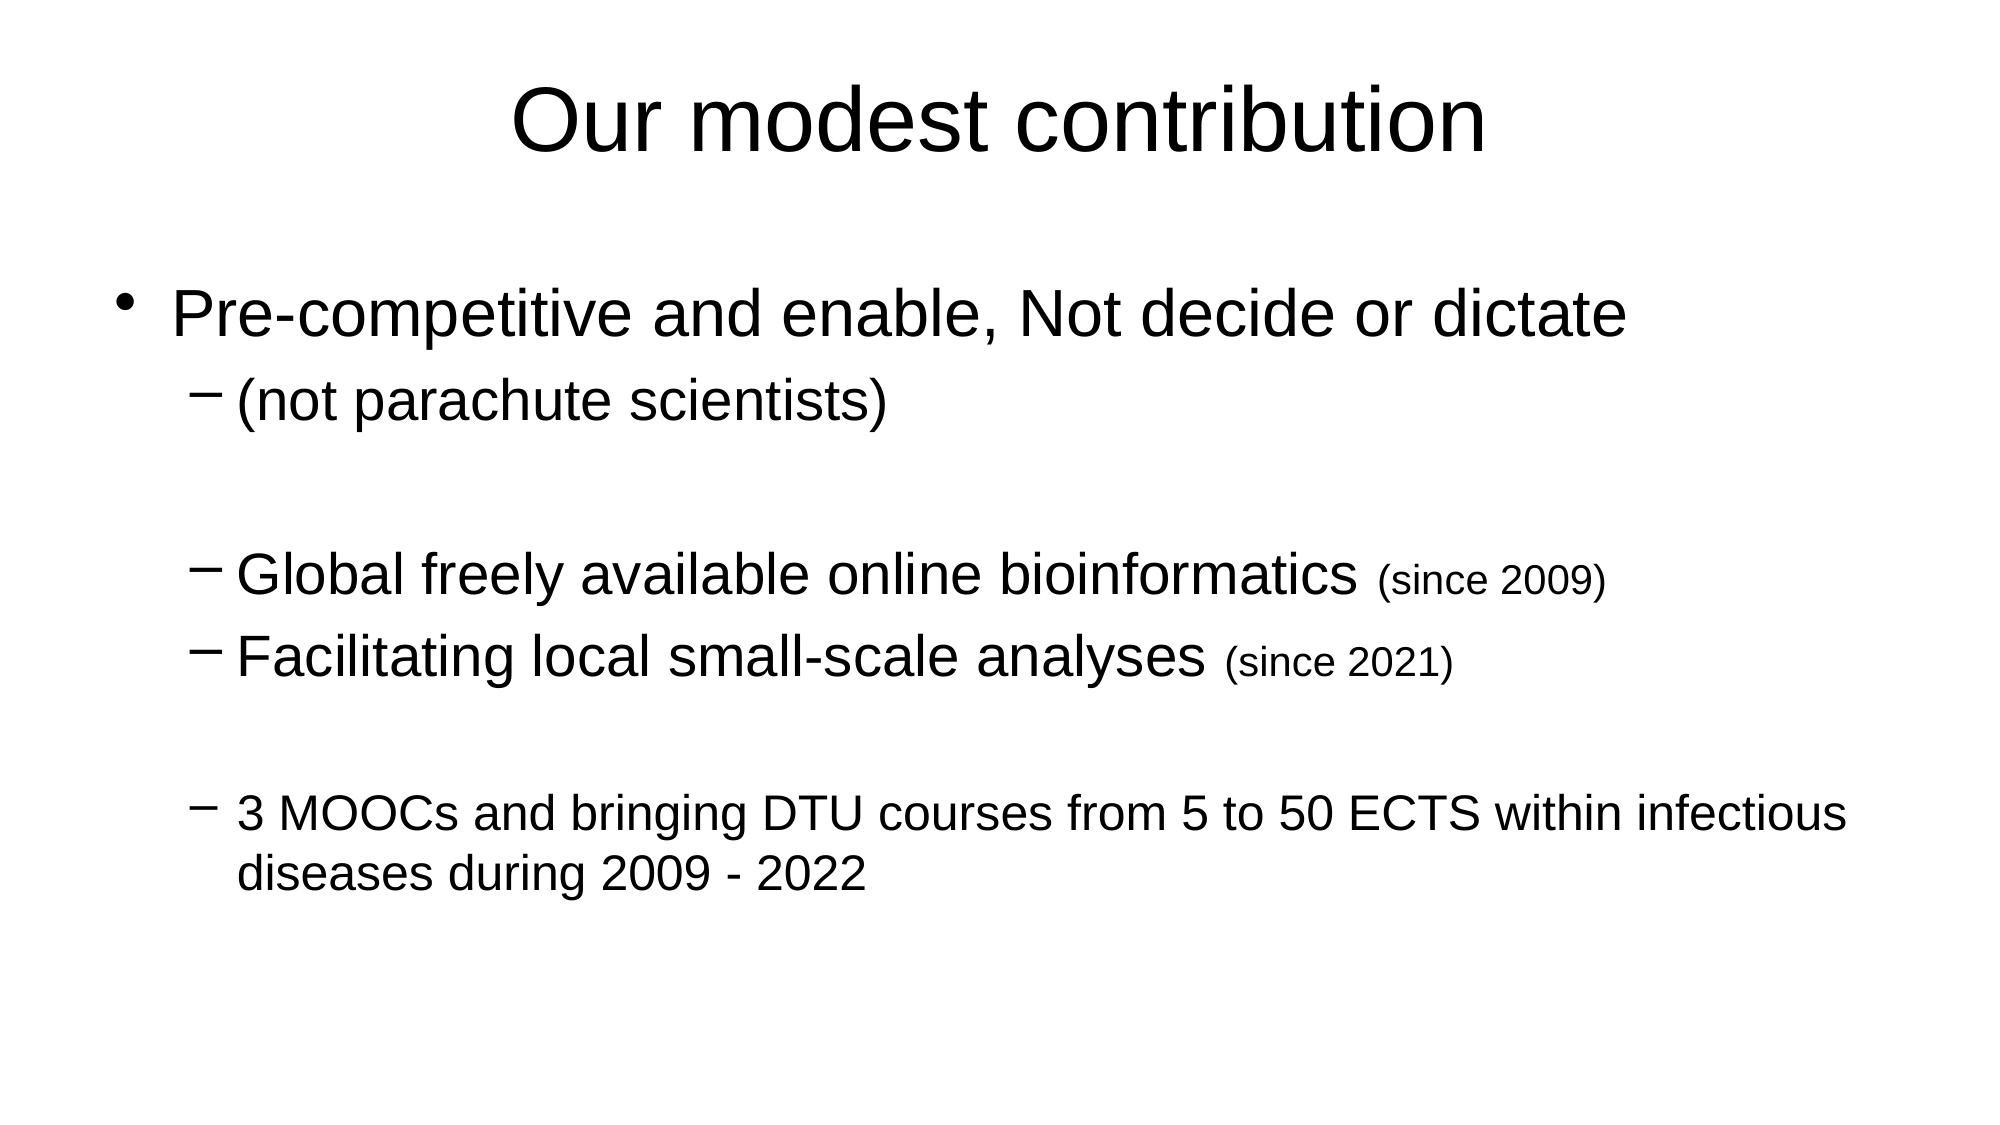

# Our modest contribution
Pre-competitive and enable, Not decide or dictate
(not parachute scientists)

Global freely available online bioinformatics (since 2009)
Facilitating local small-scale analyses (since 2021)

3 MOOCs and bringing DTU courses from 5 to 50 ECTS within infectious diseases during 2009 - 2022